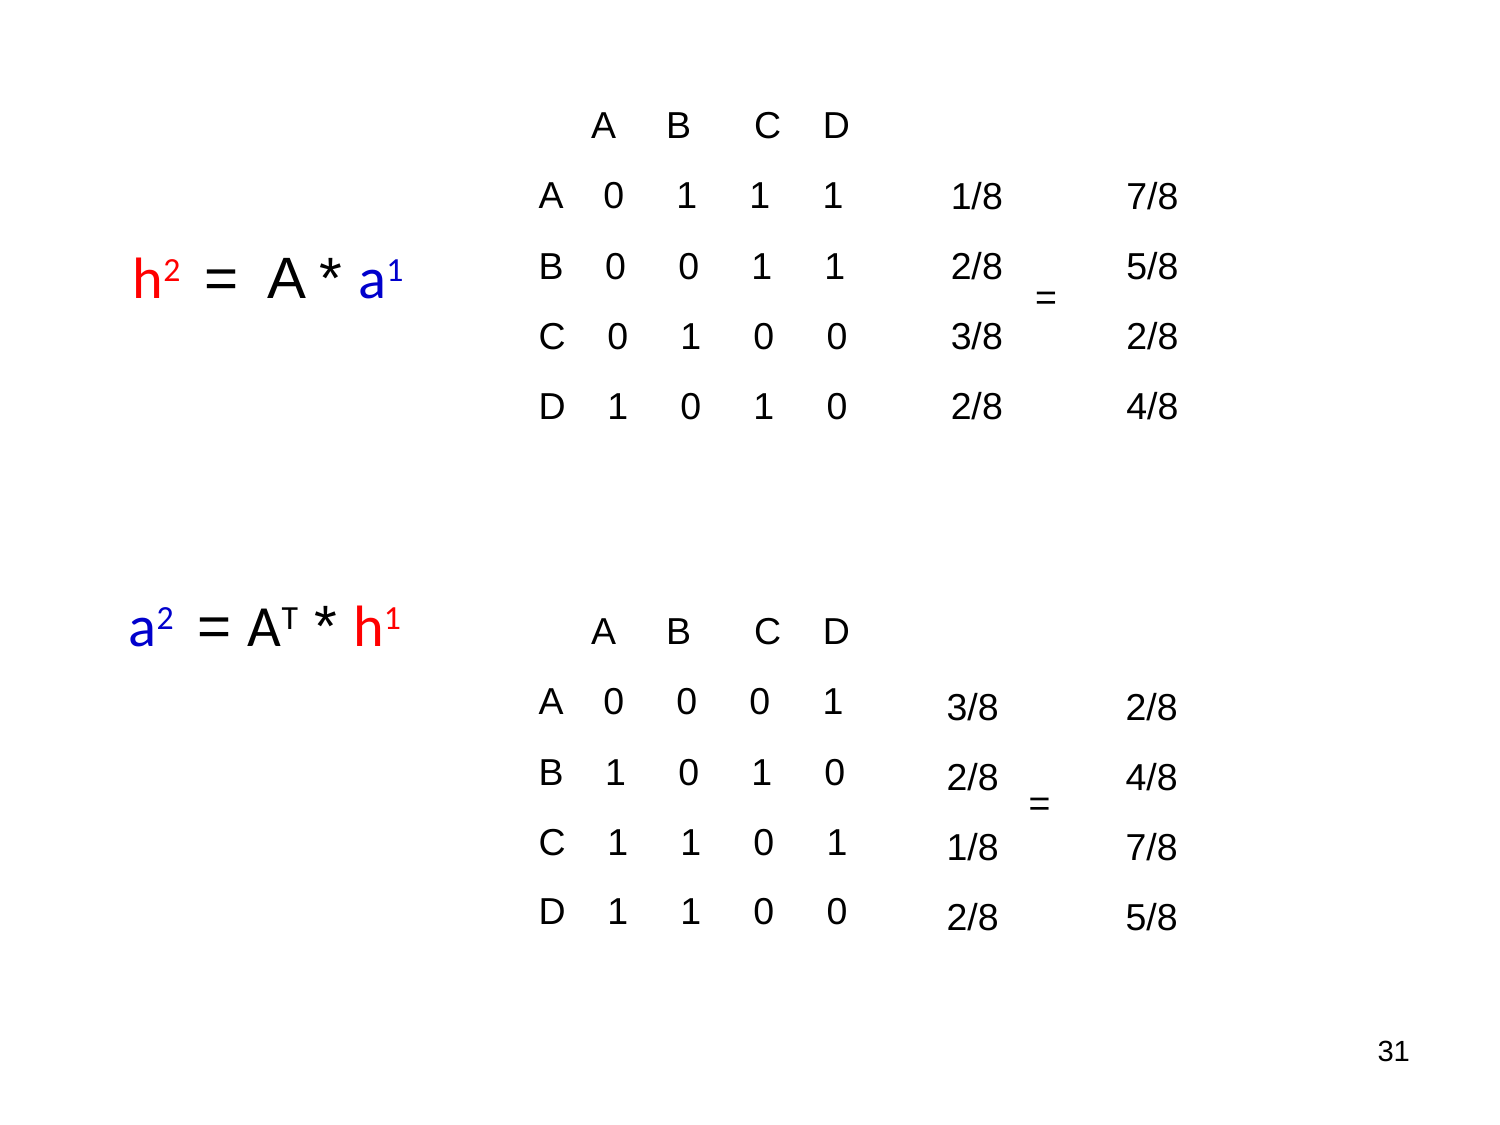

A     B      C    D
A    0     1     1     1
B    0     0     1     1
C    0     1     0     0
D    1     0     1     0
1/8
2/8
3/8
2/8
7/8
5/8
2/8
4/8
h2  =  A * a1
=
a2  = AT * h1
     A     B      C    D
A    0     0     0     1
B    1     0     1     0
C    1     1     0     1
D    1     1     0     0
2/8
4/8
7/8
5/8
3/8
2/8
1/8
2/8
=
31